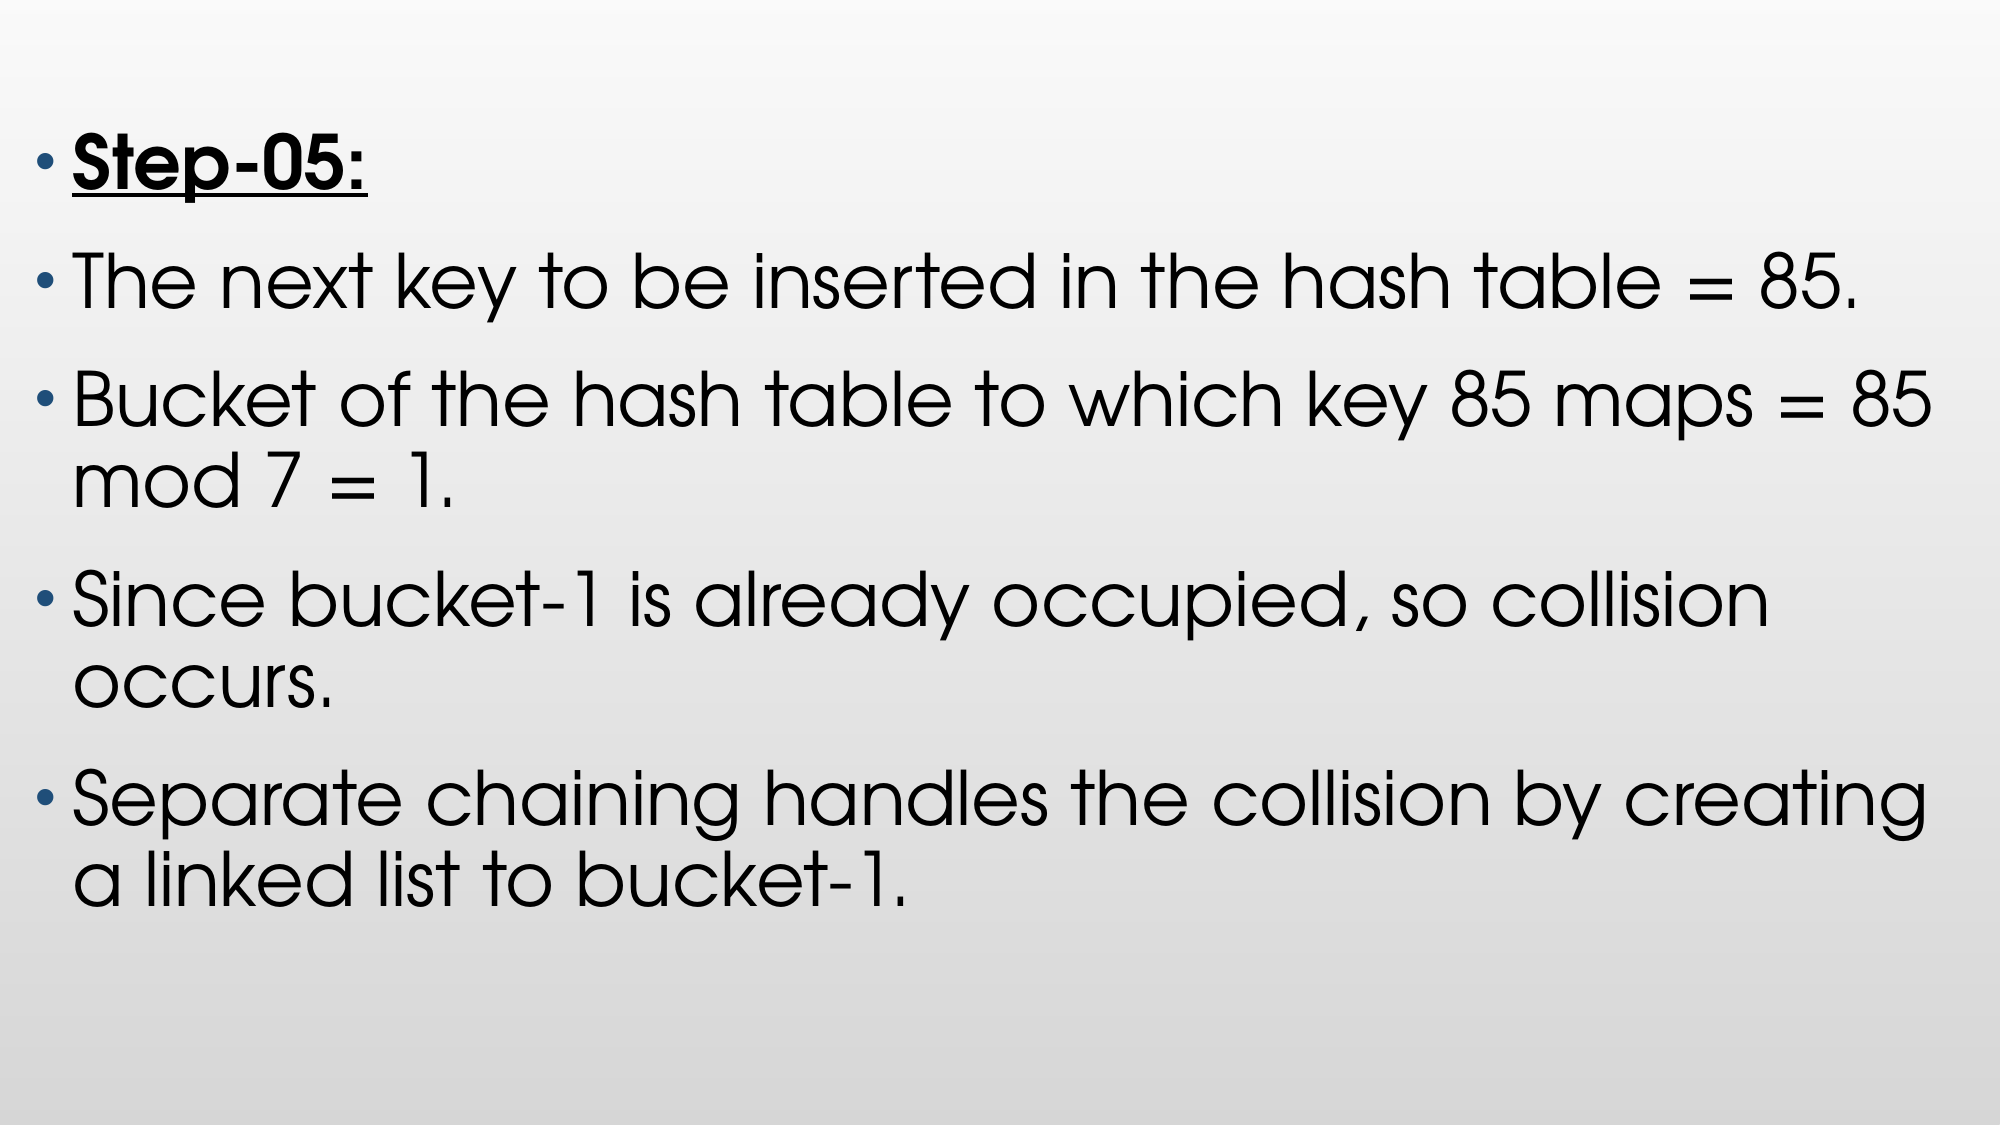

#
Step-05:
The next key to be inserted in the hash table = 85.
Bucket of the hash table to which key 85 maps = 85 mod 7 = 1.
Since bucket-1 is already occupied, so collision occurs.
Separate chaining handles the collision by creating a linked list to bucket-1.